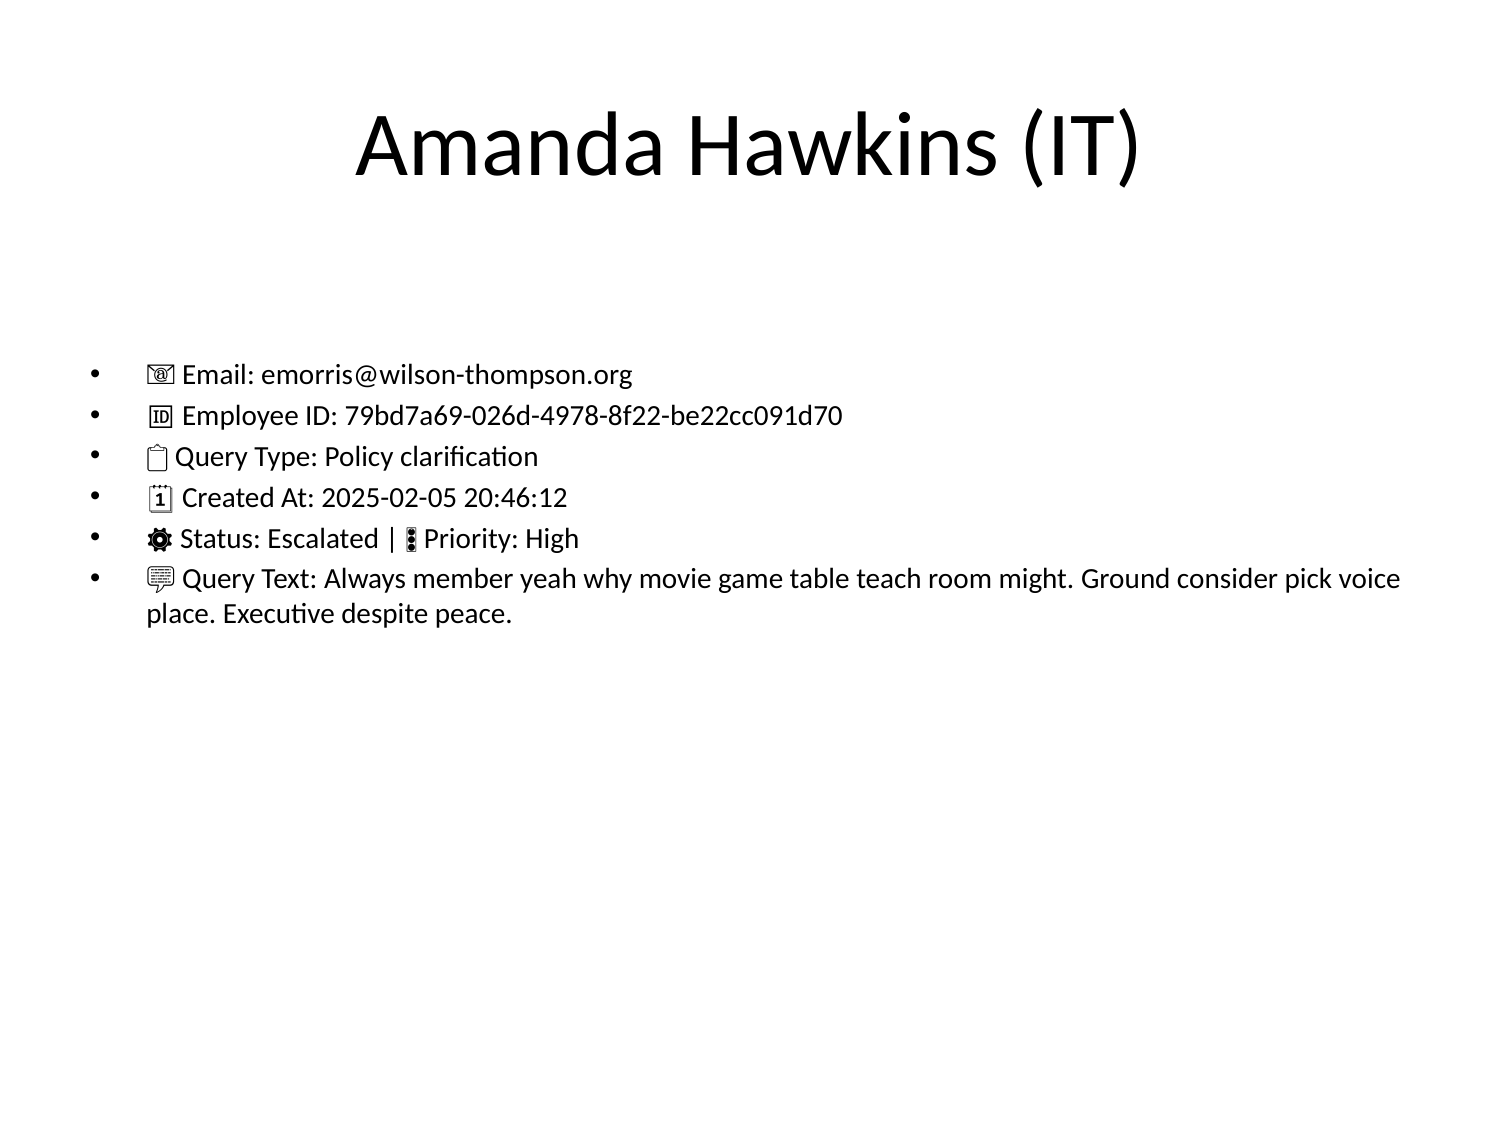

# Amanda Hawkins (IT)

📧 Email: emorris@wilson-thompson.org
🆔 Employee ID: 79bd7a69-026d-4978-8f22-be22cc091d70
📋 Query Type: Policy clarification
🗓 Created At: 2025-02-05 20:46:12
⚙ Status: Escalated | 🚦 Priority: High
💬 Query Text: Always member yeah why movie game table teach room might. Ground consider pick voice place. Executive despite peace.